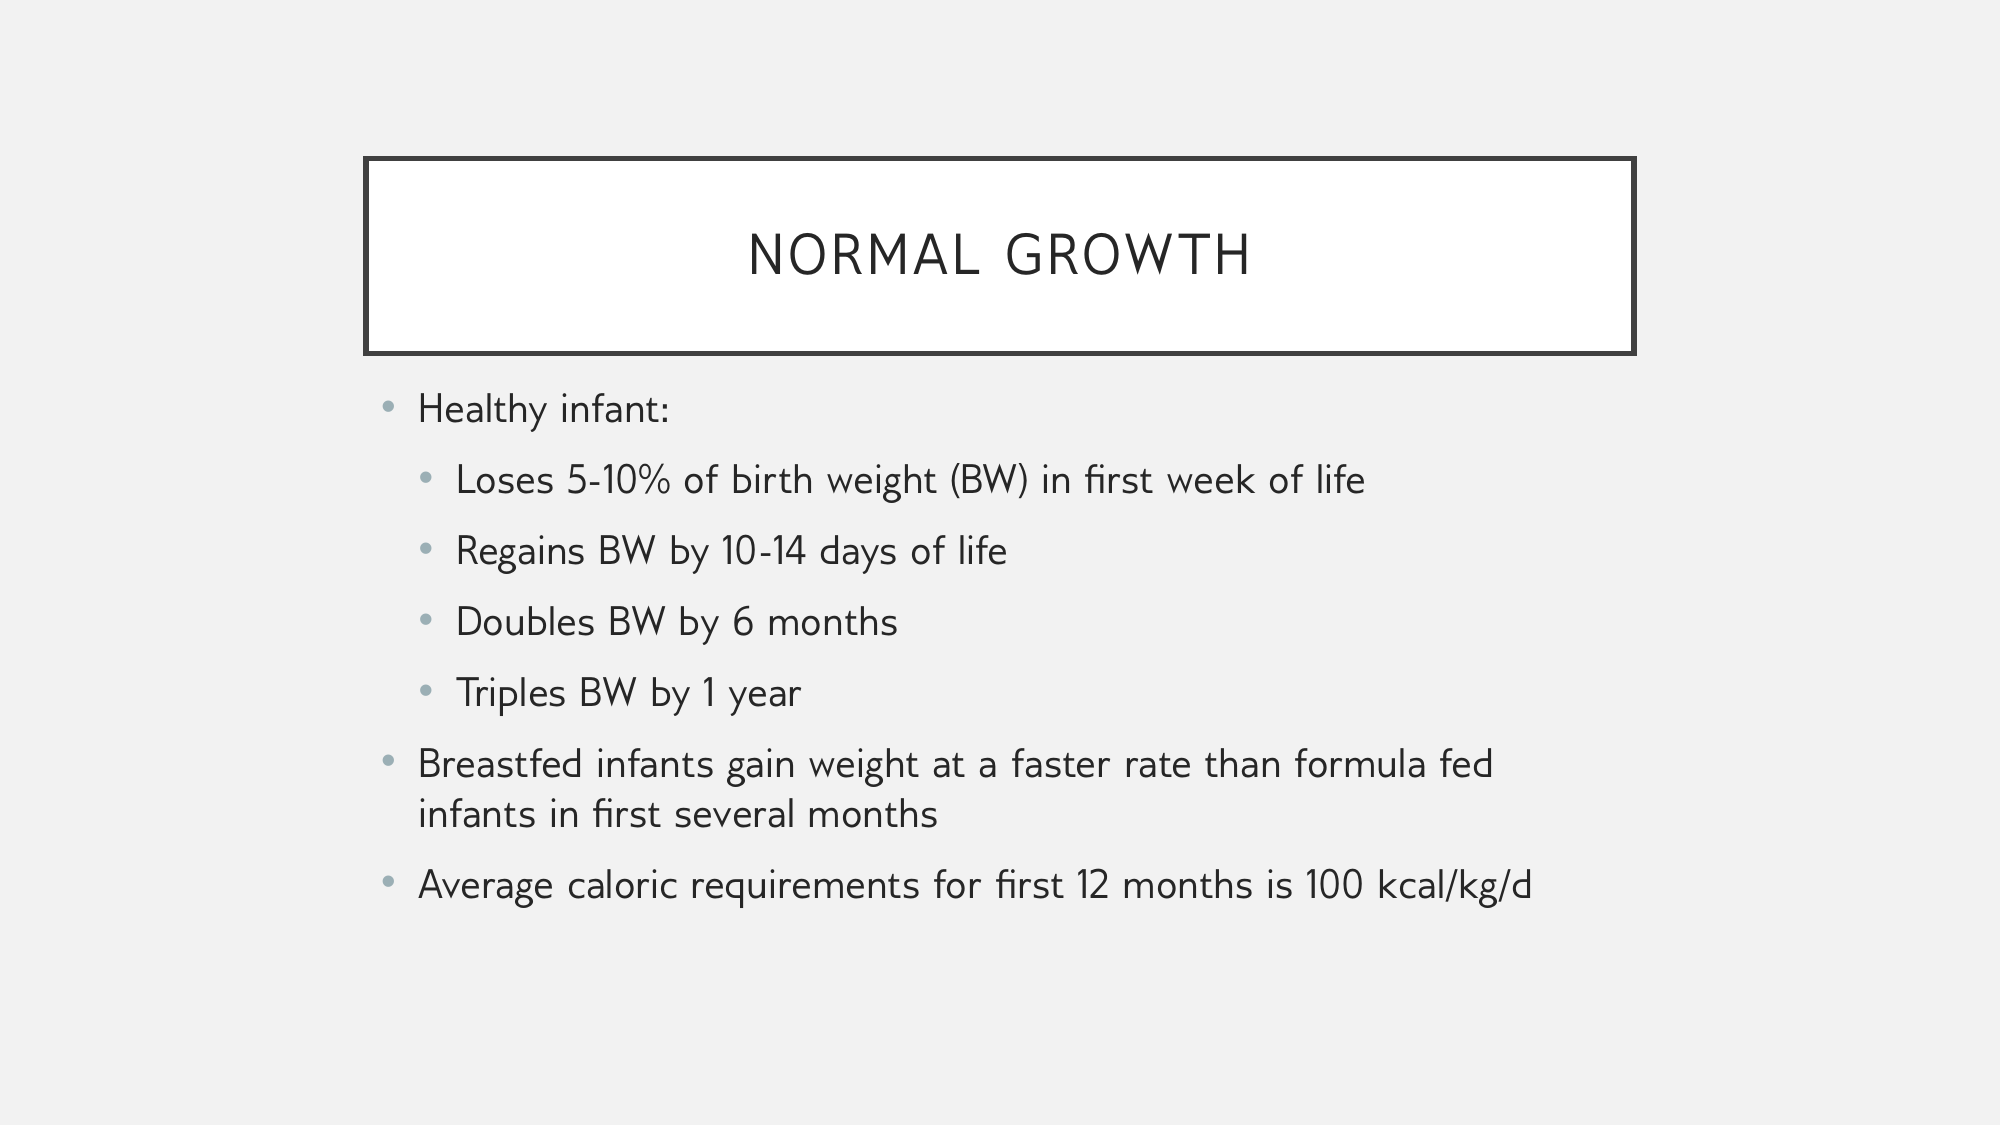

# Normal Growth
Normal Growth
Healthy infant:
Loses 5-10% of birth weight (BW) in first week of life
Regains BW by 10-14 days of life
Doubles BW by 6 months
Triples BW by 1 year
Breastfed infants gain weight at a faster rate than formula fed infants in first several months
Average caloric requirements for first 12 months is 100 kcal/kg/d